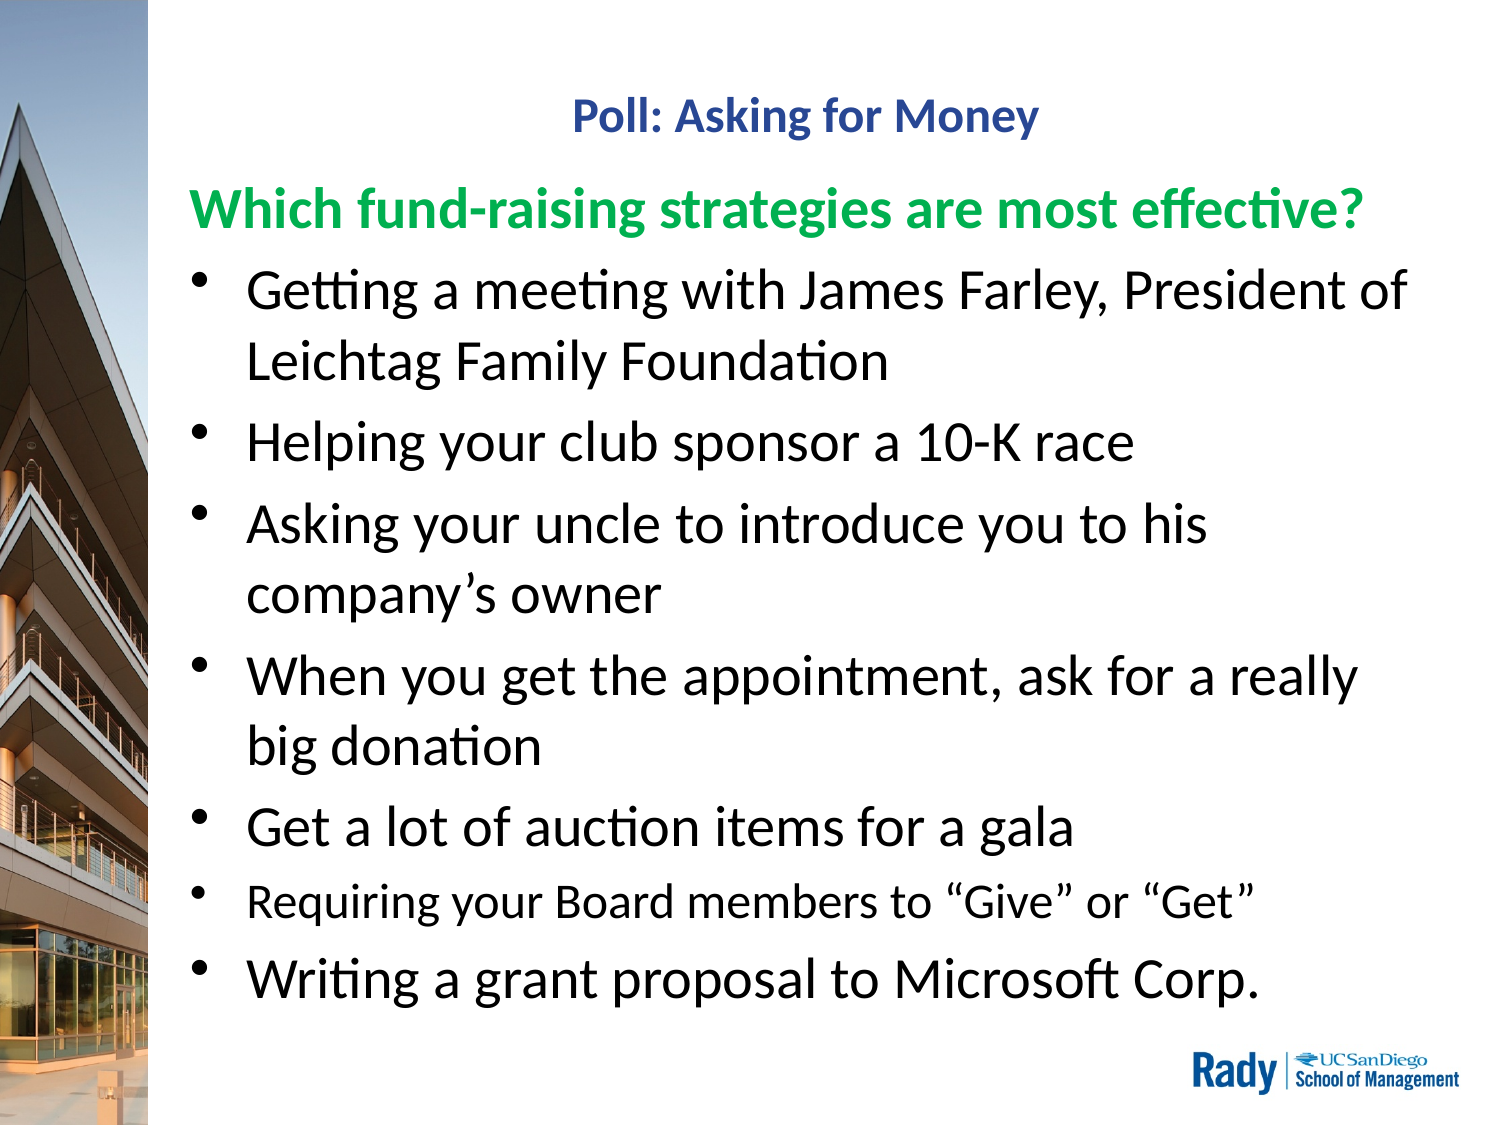

# Poll: Asking for Money
Which fund-raising strategies are most effective?
Getting a meeting with James Farley, President of Leichtag Family Foundation
Helping your club sponsor a 10-K race
Asking your uncle to introduce you to his company’s owner
When you get the appointment, ask for a really big donation
Get a lot of auction items for a gala
Requiring your Board members to “Give” or “Get”
Writing a grant proposal to Microsoft Corp.